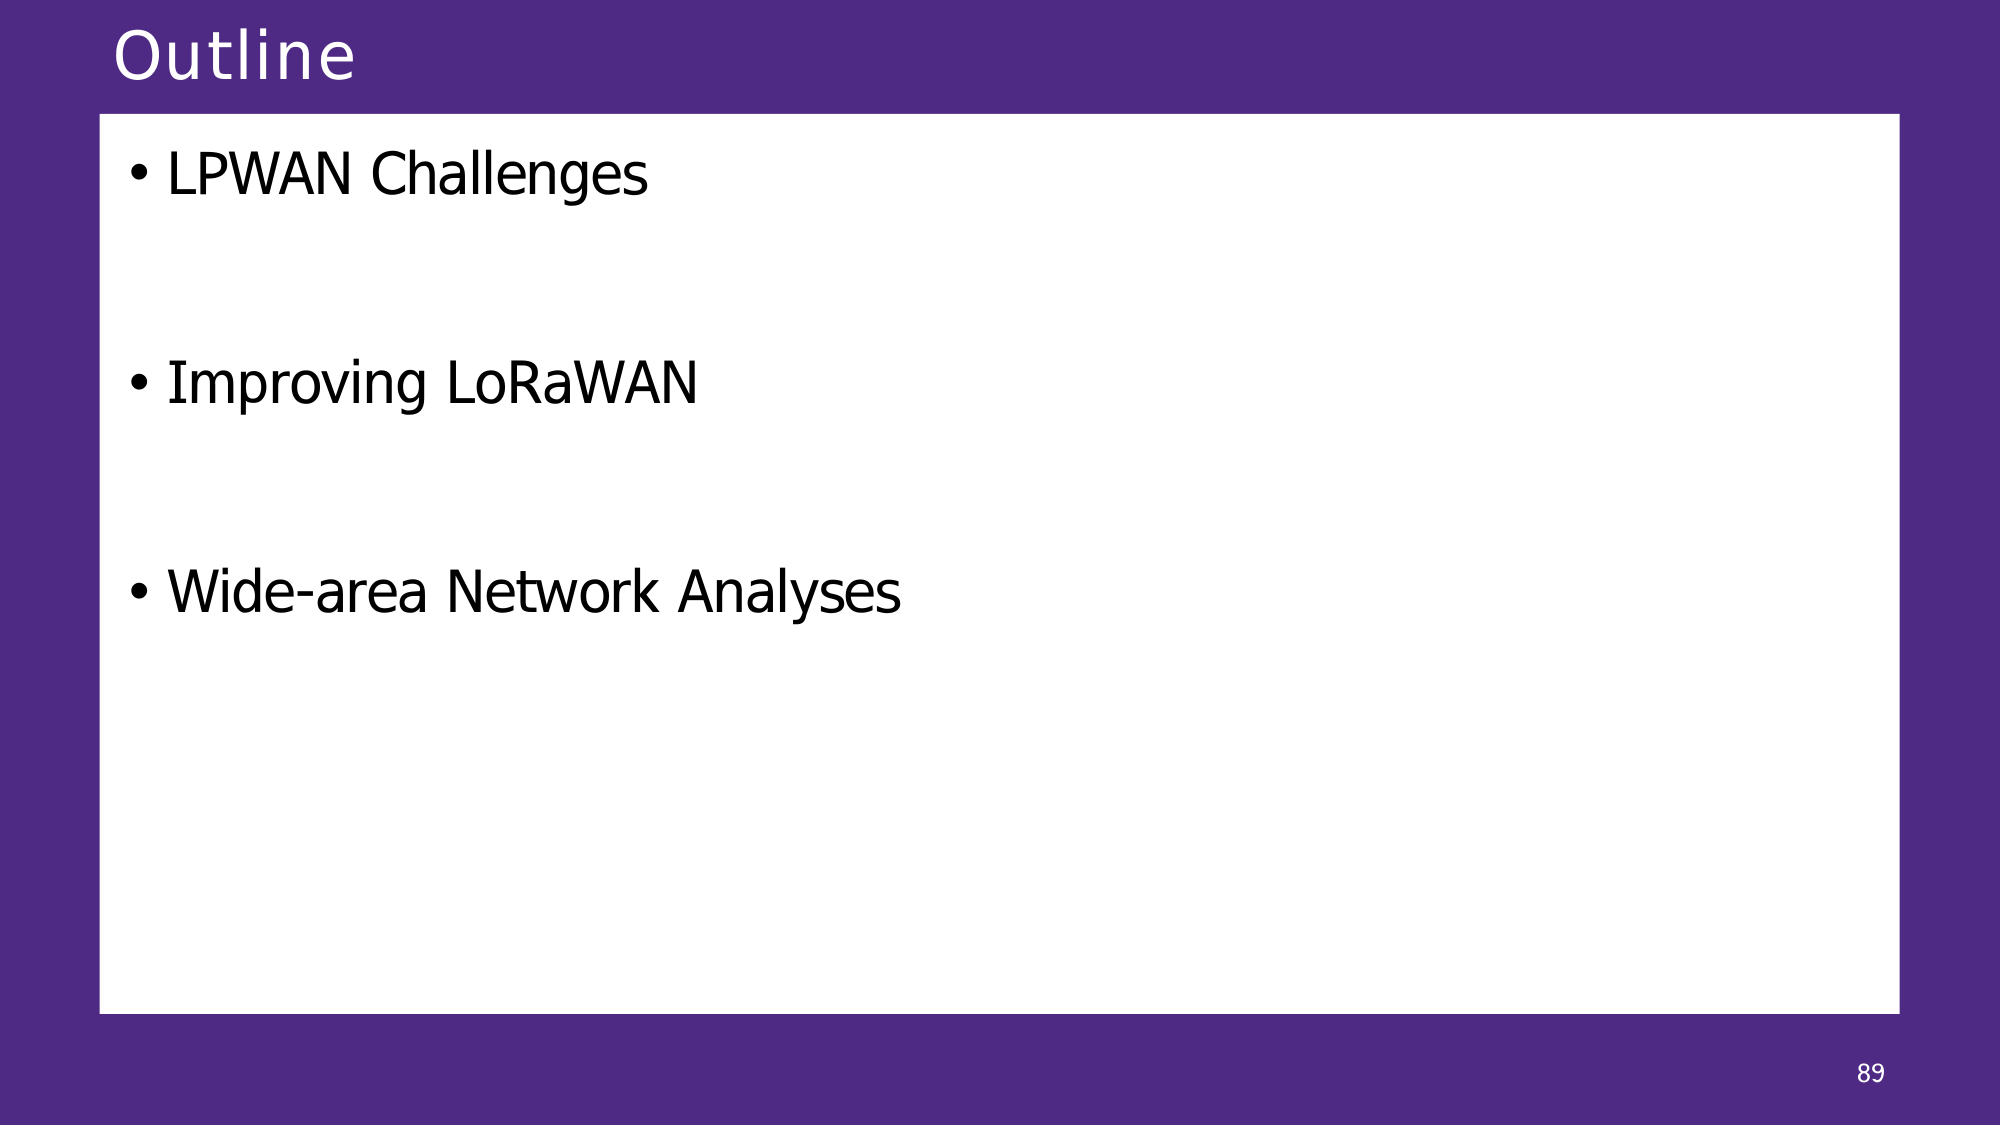

# Outline
LPWAN Challenges

Improving LoRaWAN

Wide-area Network Analyses
89